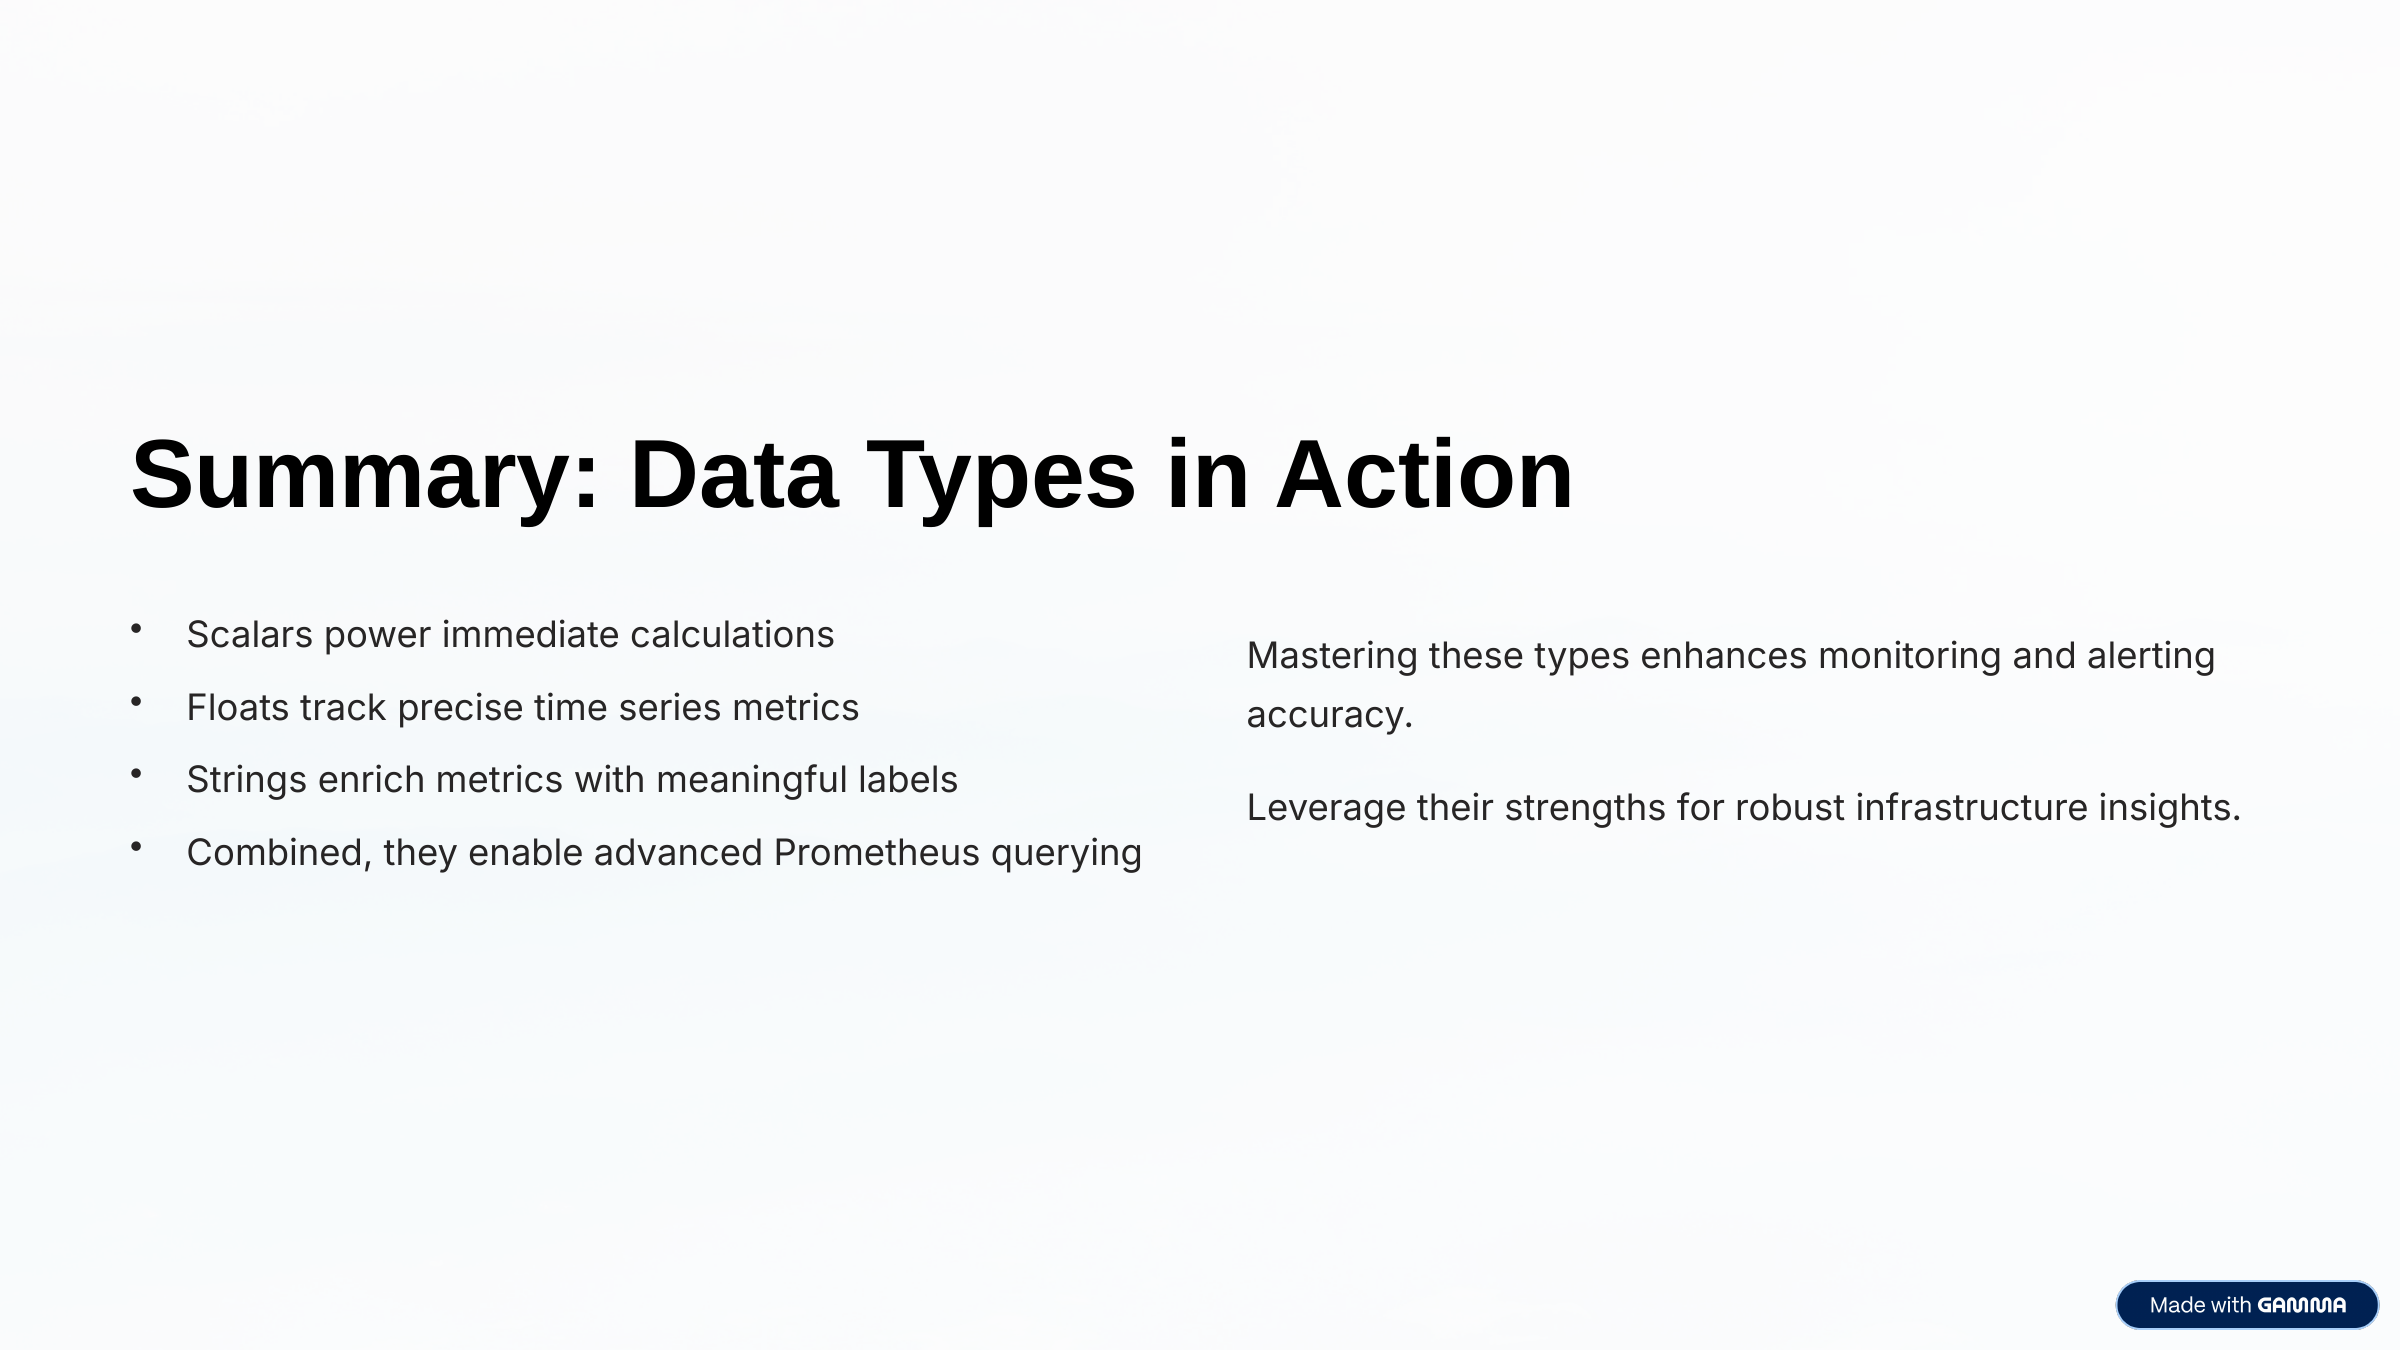

Summary: Data Types in Action
Scalars power immediate calculations
Mastering these types enhances monitoring and alerting accuracy.
Floats track precise time series metrics
Strings enrich metrics with meaningful labels
Leverage their strengths for robust infrastructure insights.
Combined, they enable advanced Prometheus querying